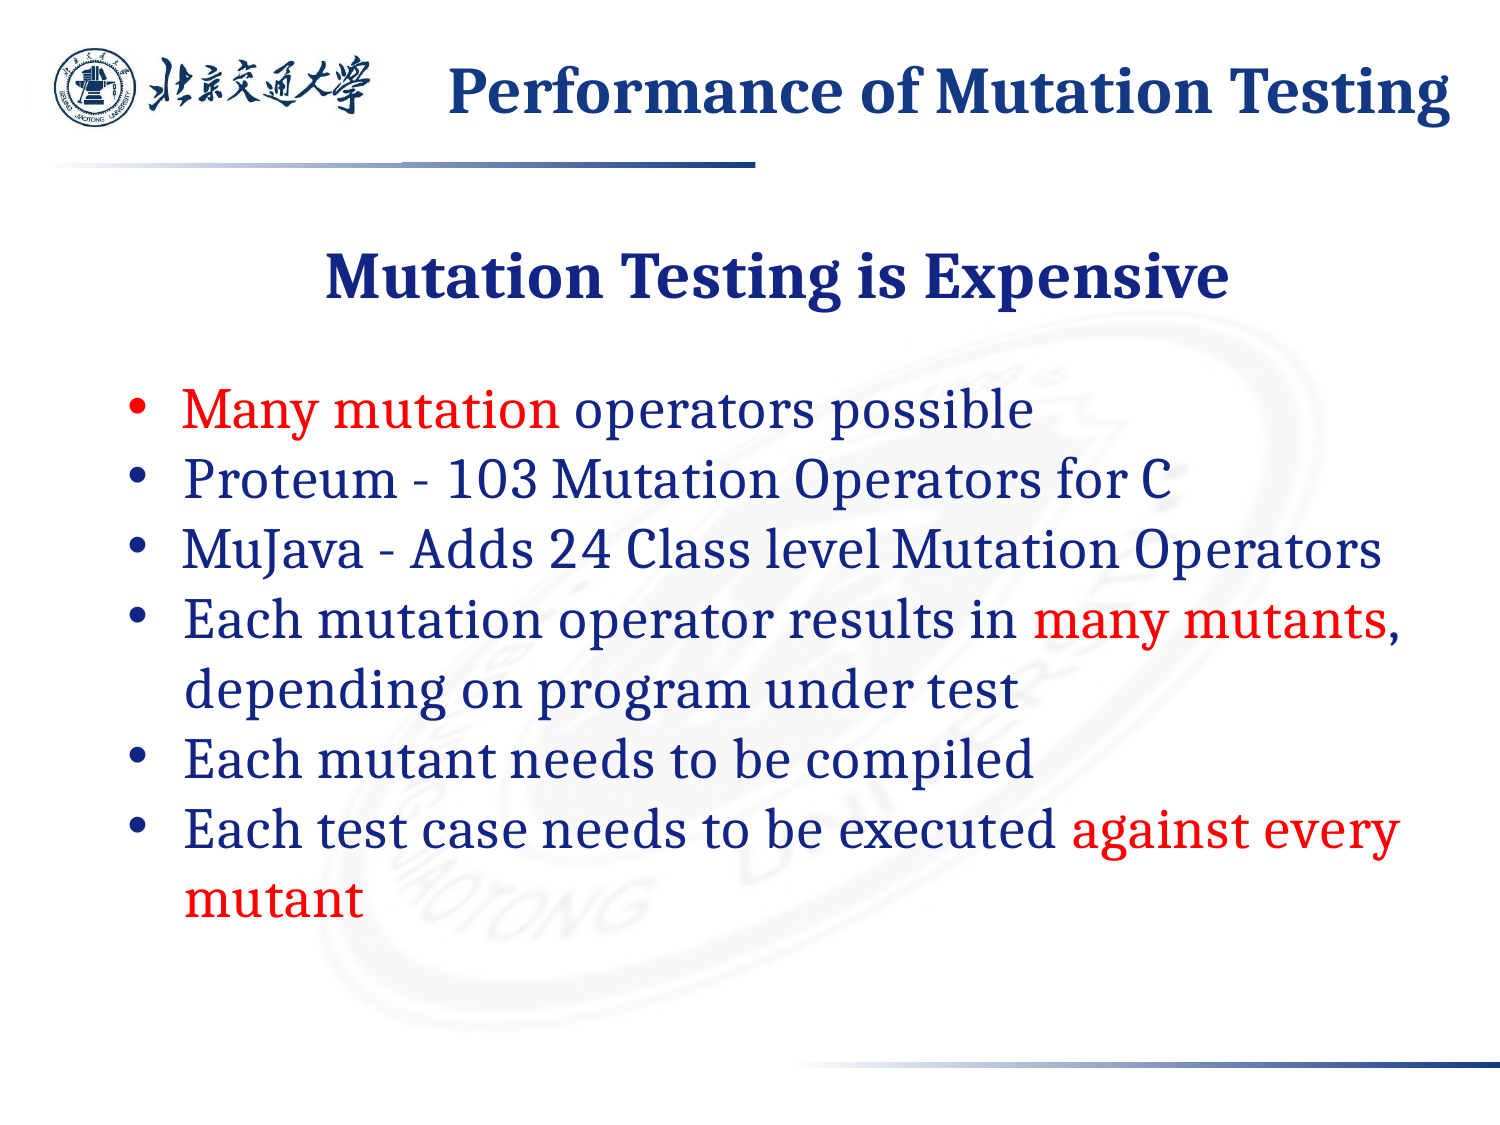

# Performance of Mutation Testing
Mutation Testing is Expensive
Many mutation operators possible
Proteum - 103 Mutation Operators for C
MuJava - Adds 24 Class level Mutation Operators
Each mutation operator results in many mutants, depending on program under test
Each mutant needs to be compiled
Each test case needs to be executed against every mutant